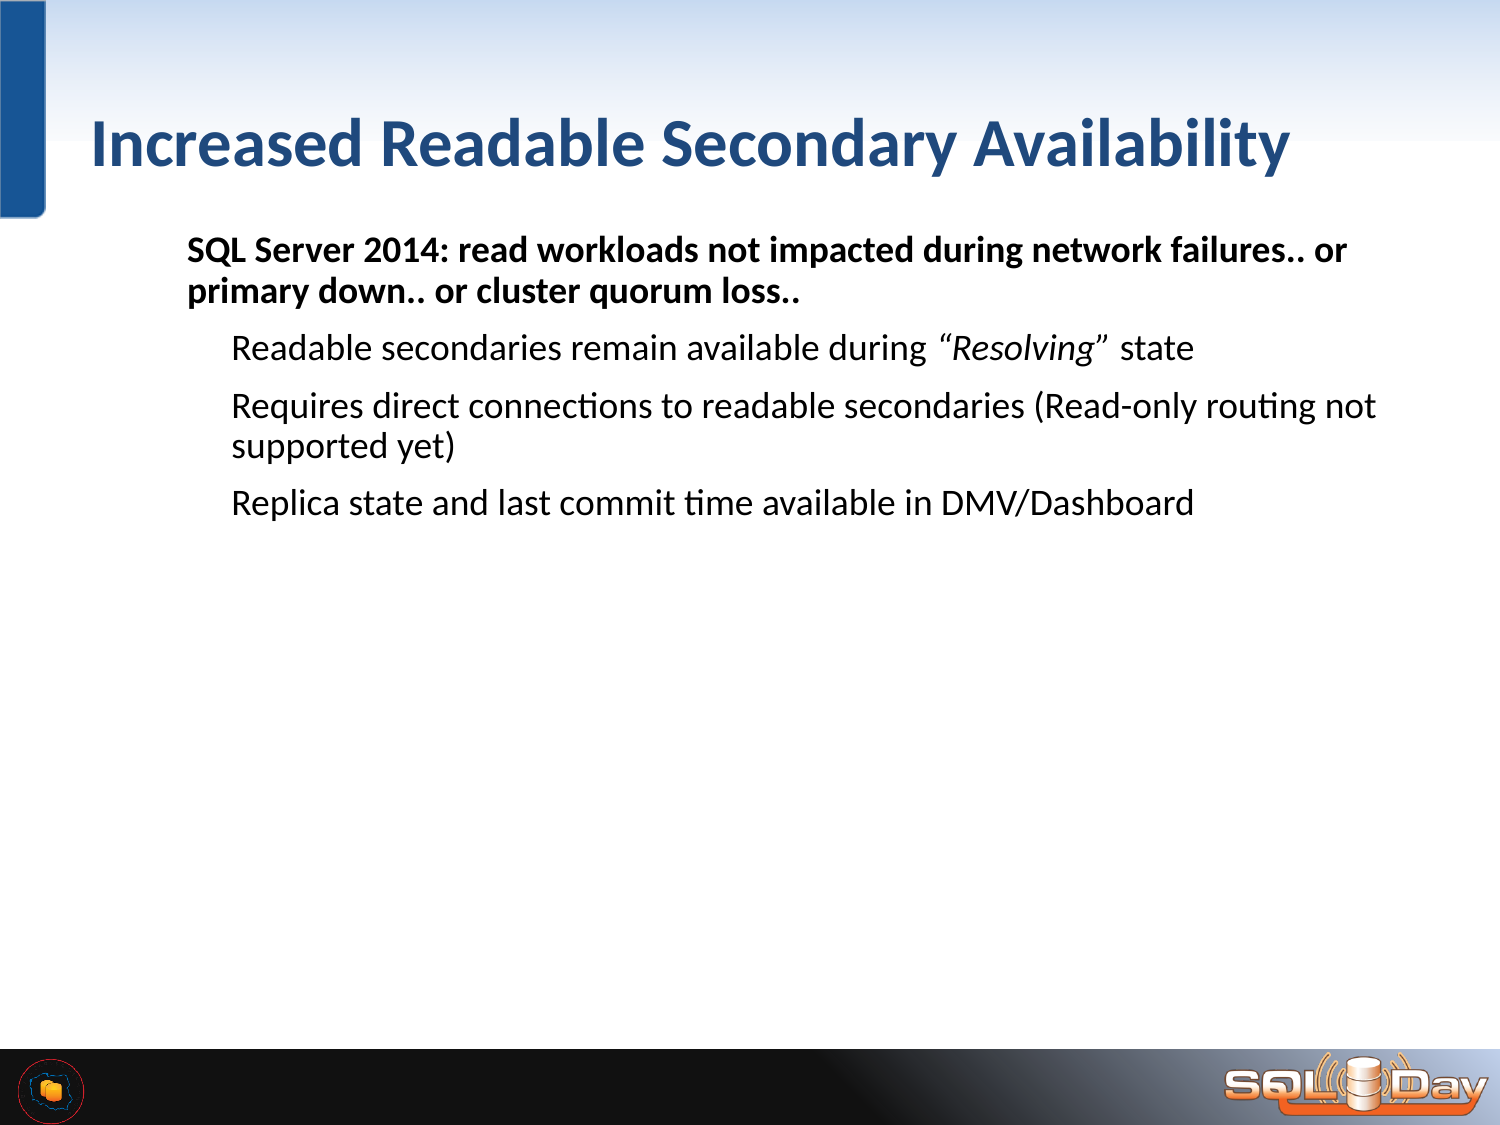

# Increased Readable Secondary Availability
SQL Server 2014: read workloads not impacted during network failures.. or primary down.. or cluster quorum loss..
Readable secondaries remain available during “Resolving” state
Requires direct connections to readable secondaries (Read-only routing not supported yet)
Replica state and last commit time available in DMV/Dashboard